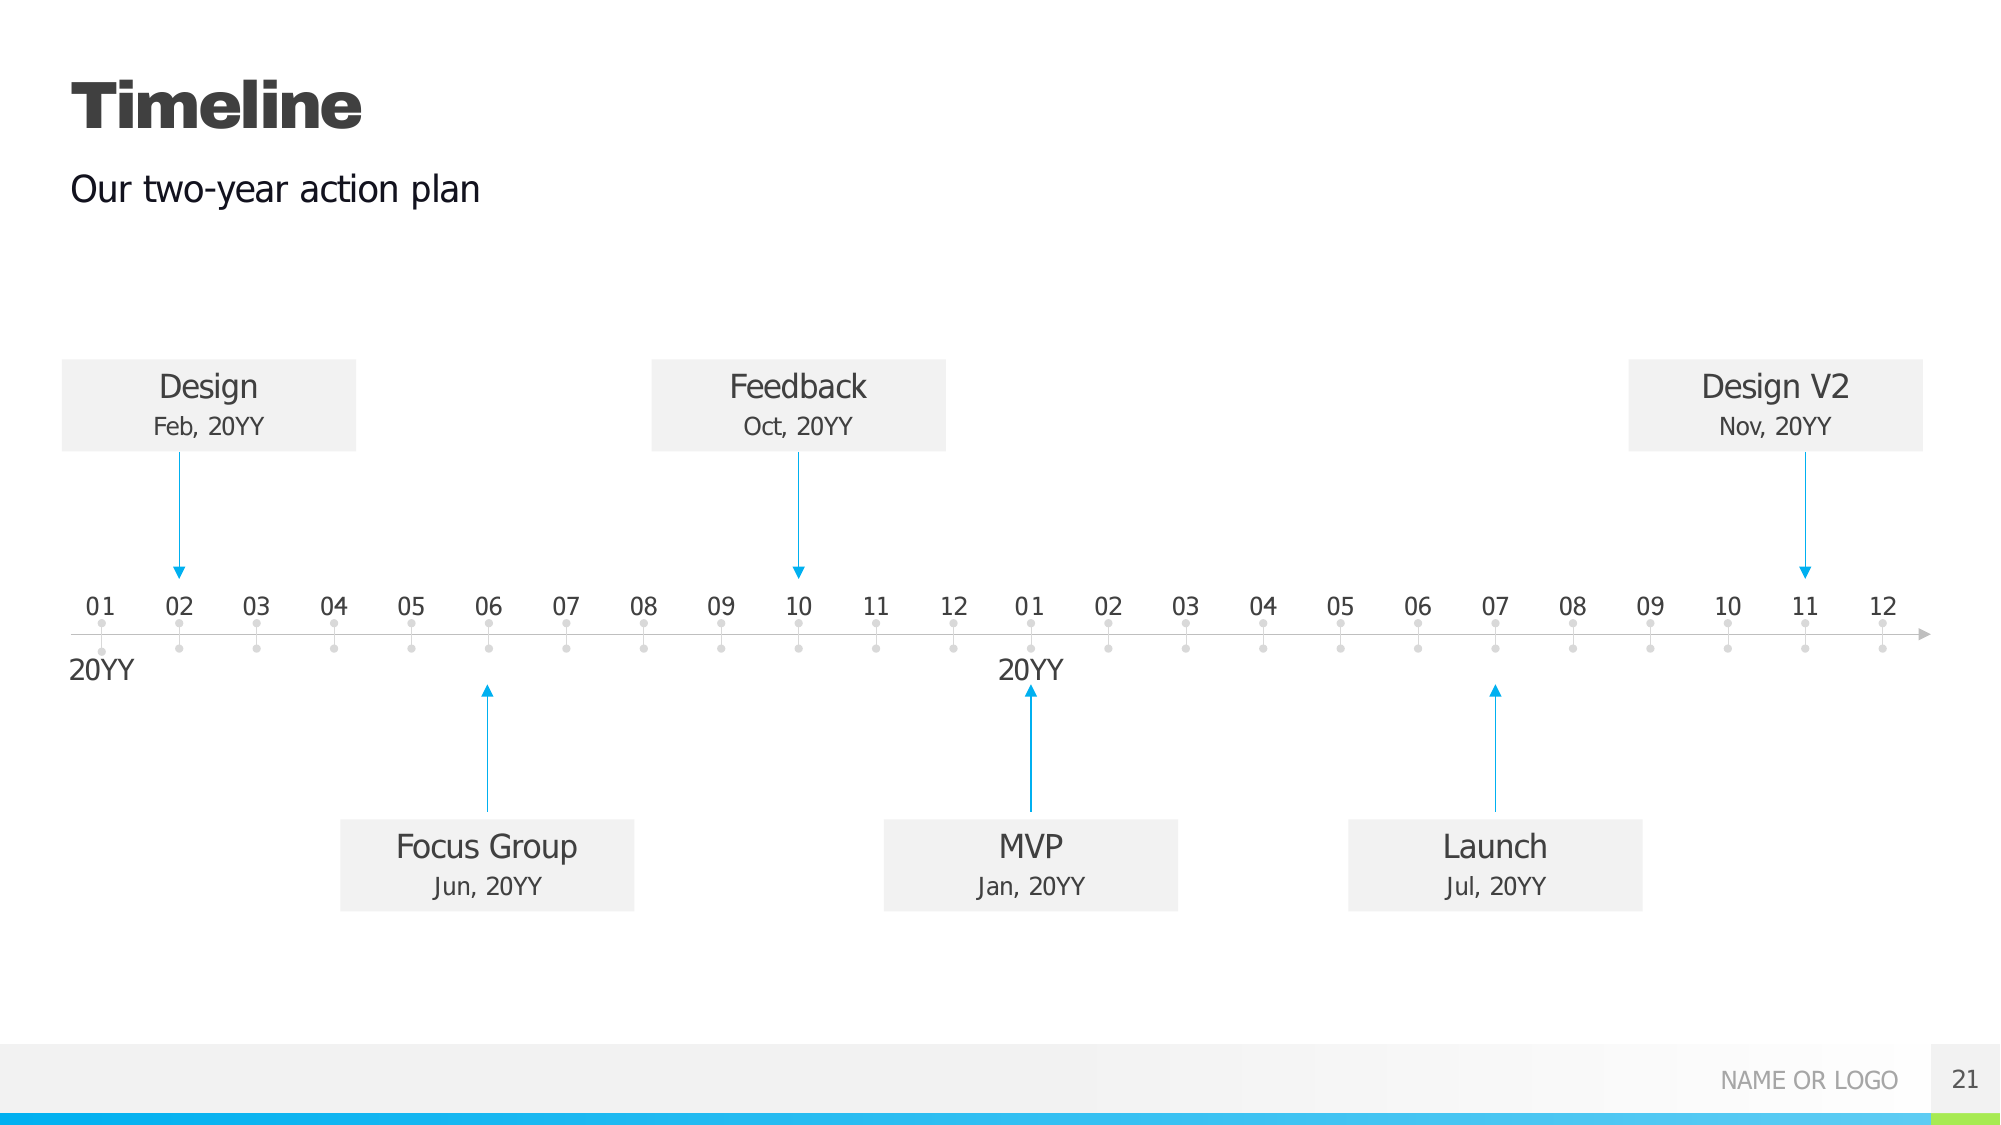

# Timeline
Our two-year action plan
Design
Feedback
Design V2
Feb, 20YY
Oct, 20YY
Nov, 20YY
01
02
03
04
05
06
07
08
09
10
11
12
01
02
03
04
05
06
07
08
09
10
11
12
20YY
20YY
Focus Group
MVP
Launch
Jun, 20YY
Jan, 20YY
Jul, 20YY
21